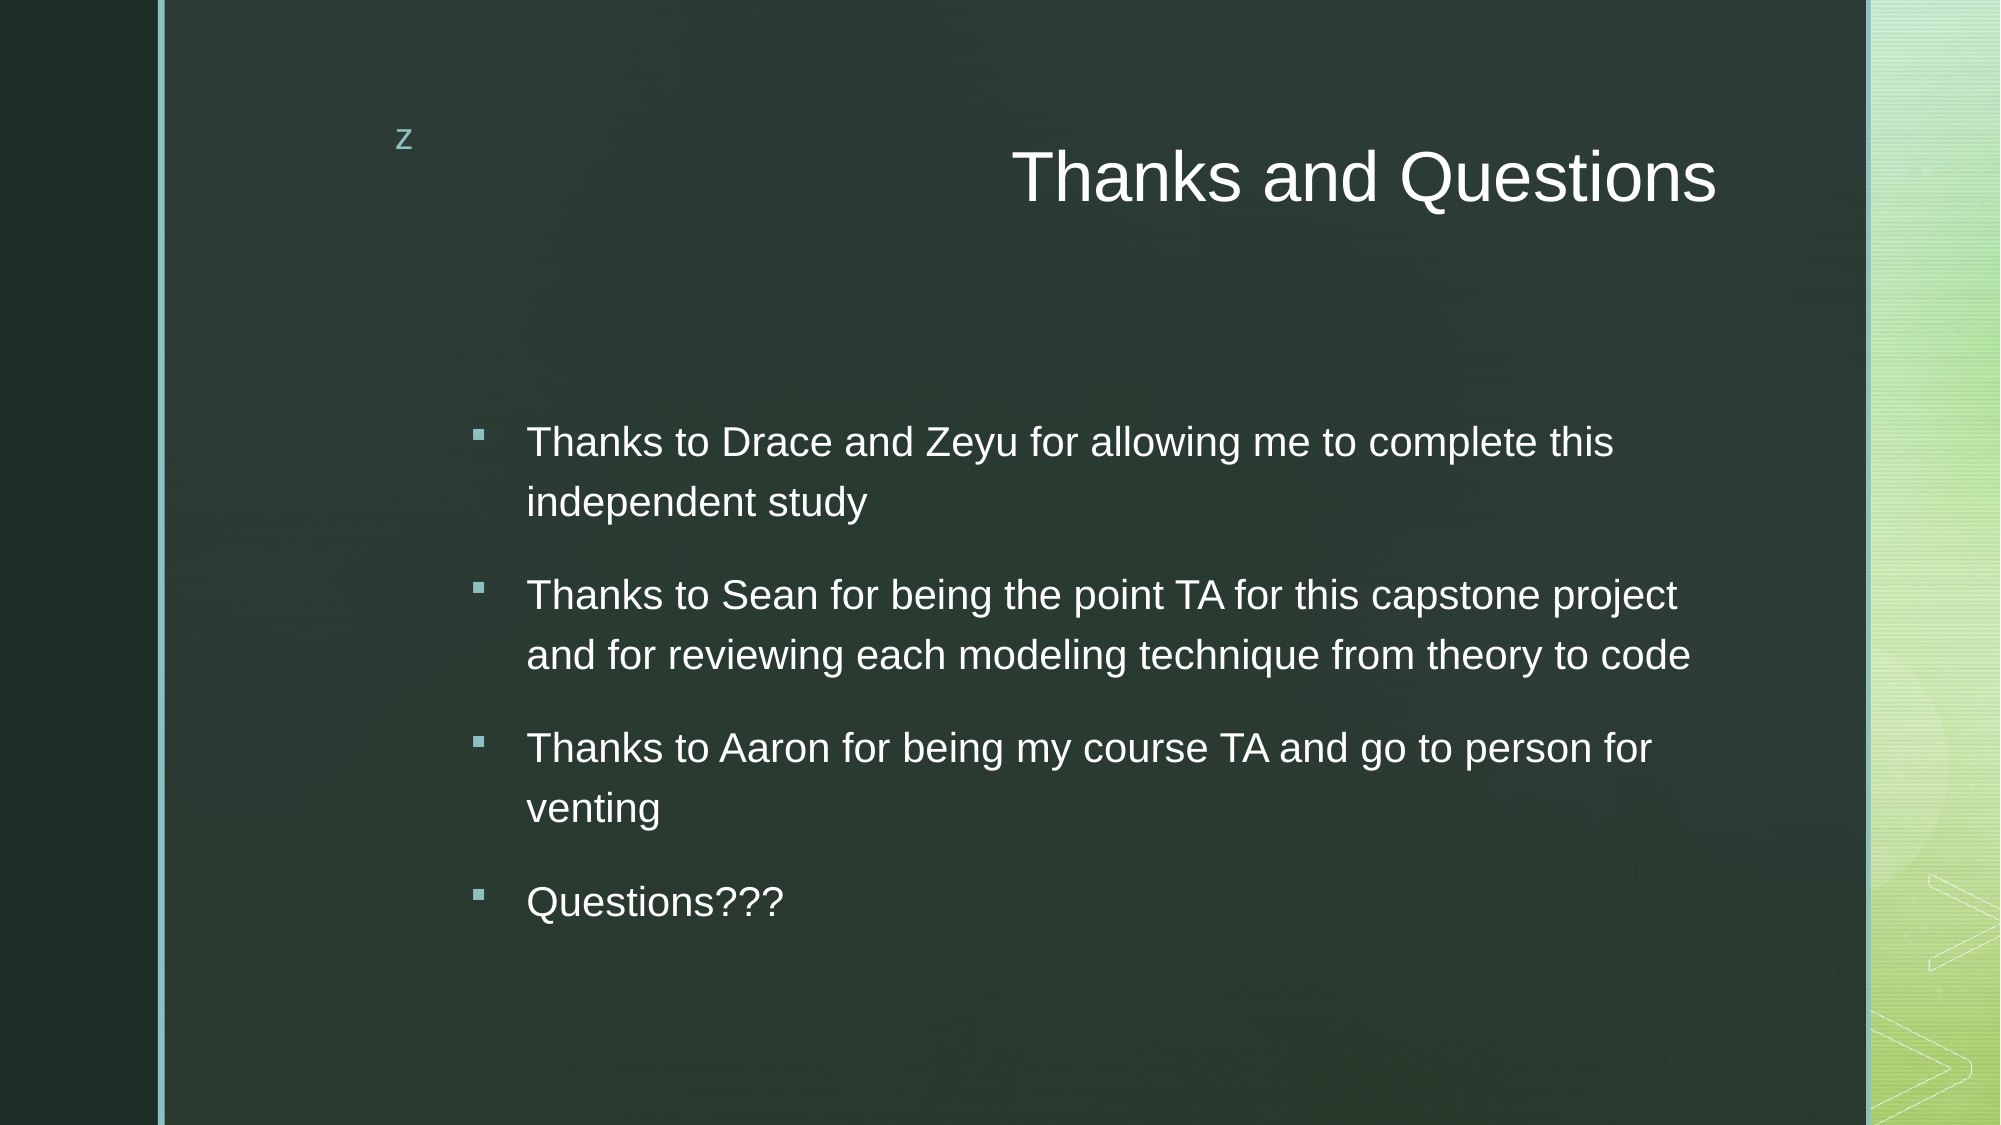

# Thanks and Questions
Thanks to Drace and Zeyu for allowing me to complete this independent study
Thanks to Sean for being the point TA for this capstone project and for reviewing each modeling technique from theory to code
Thanks to Aaron for being my course TA and go to person for venting
Questions???